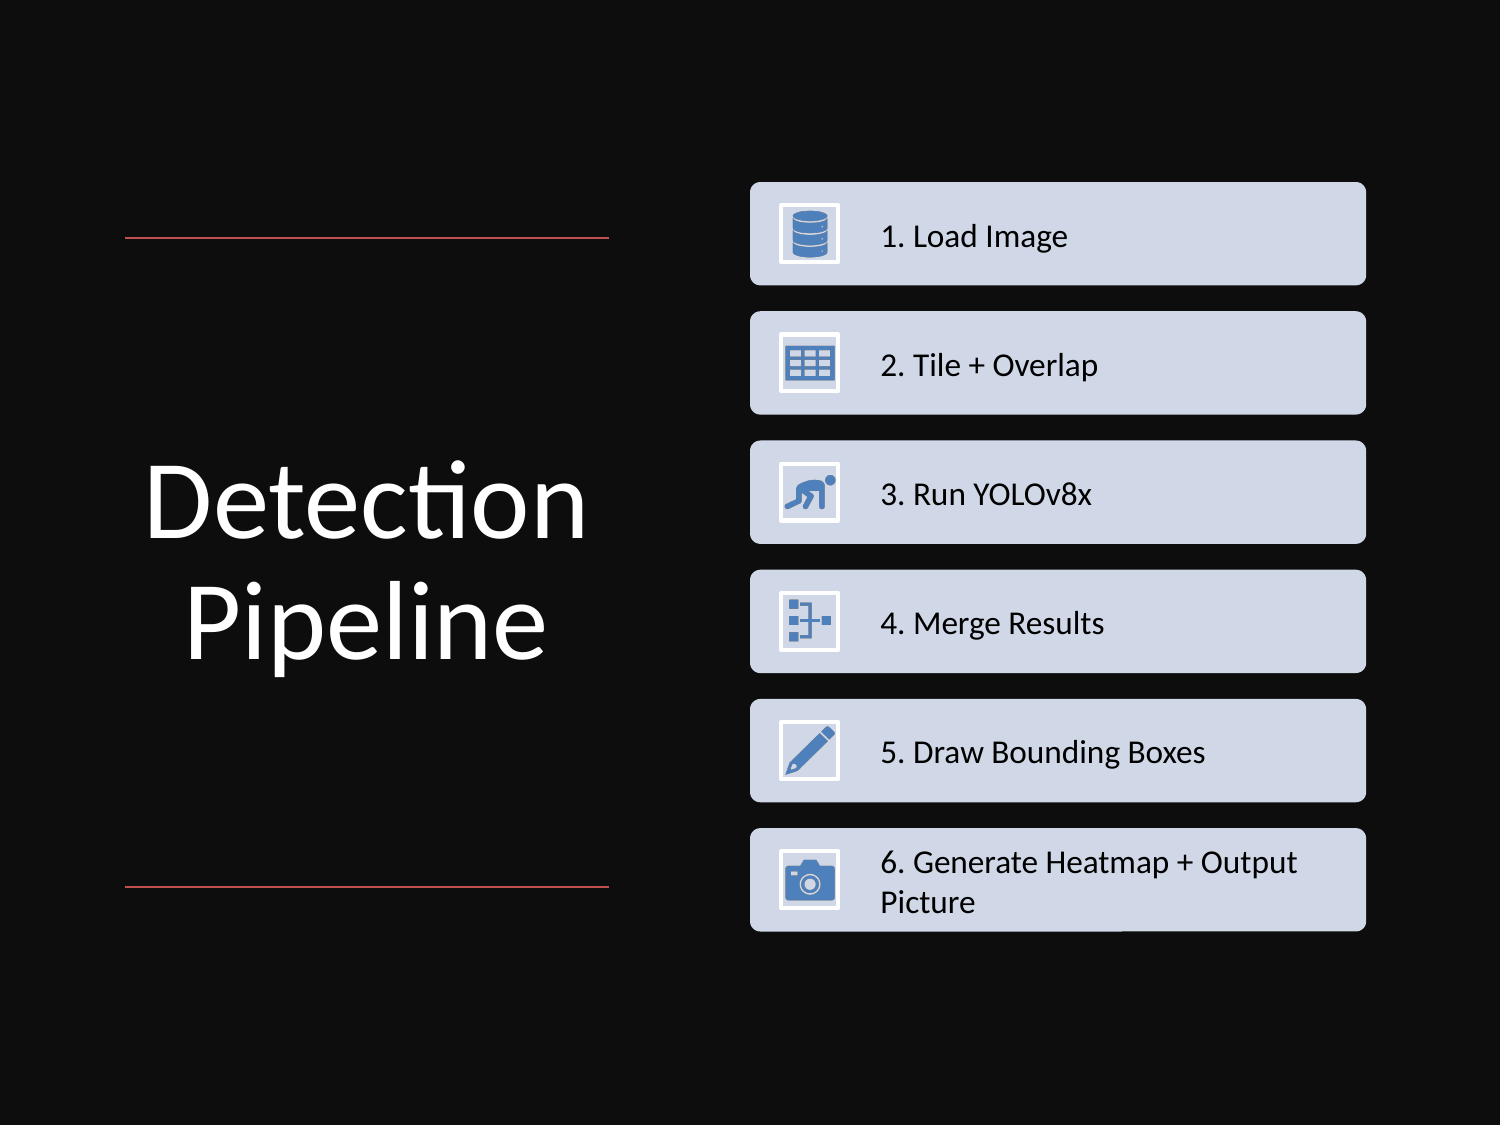

1. Load Image
2. Tile + Overlap
3. Run YOLOv8x
4. Merge Results
5. Draw Bounding Boxes
6. Generate Heatmap + Output Picture
# Detection Pipeline